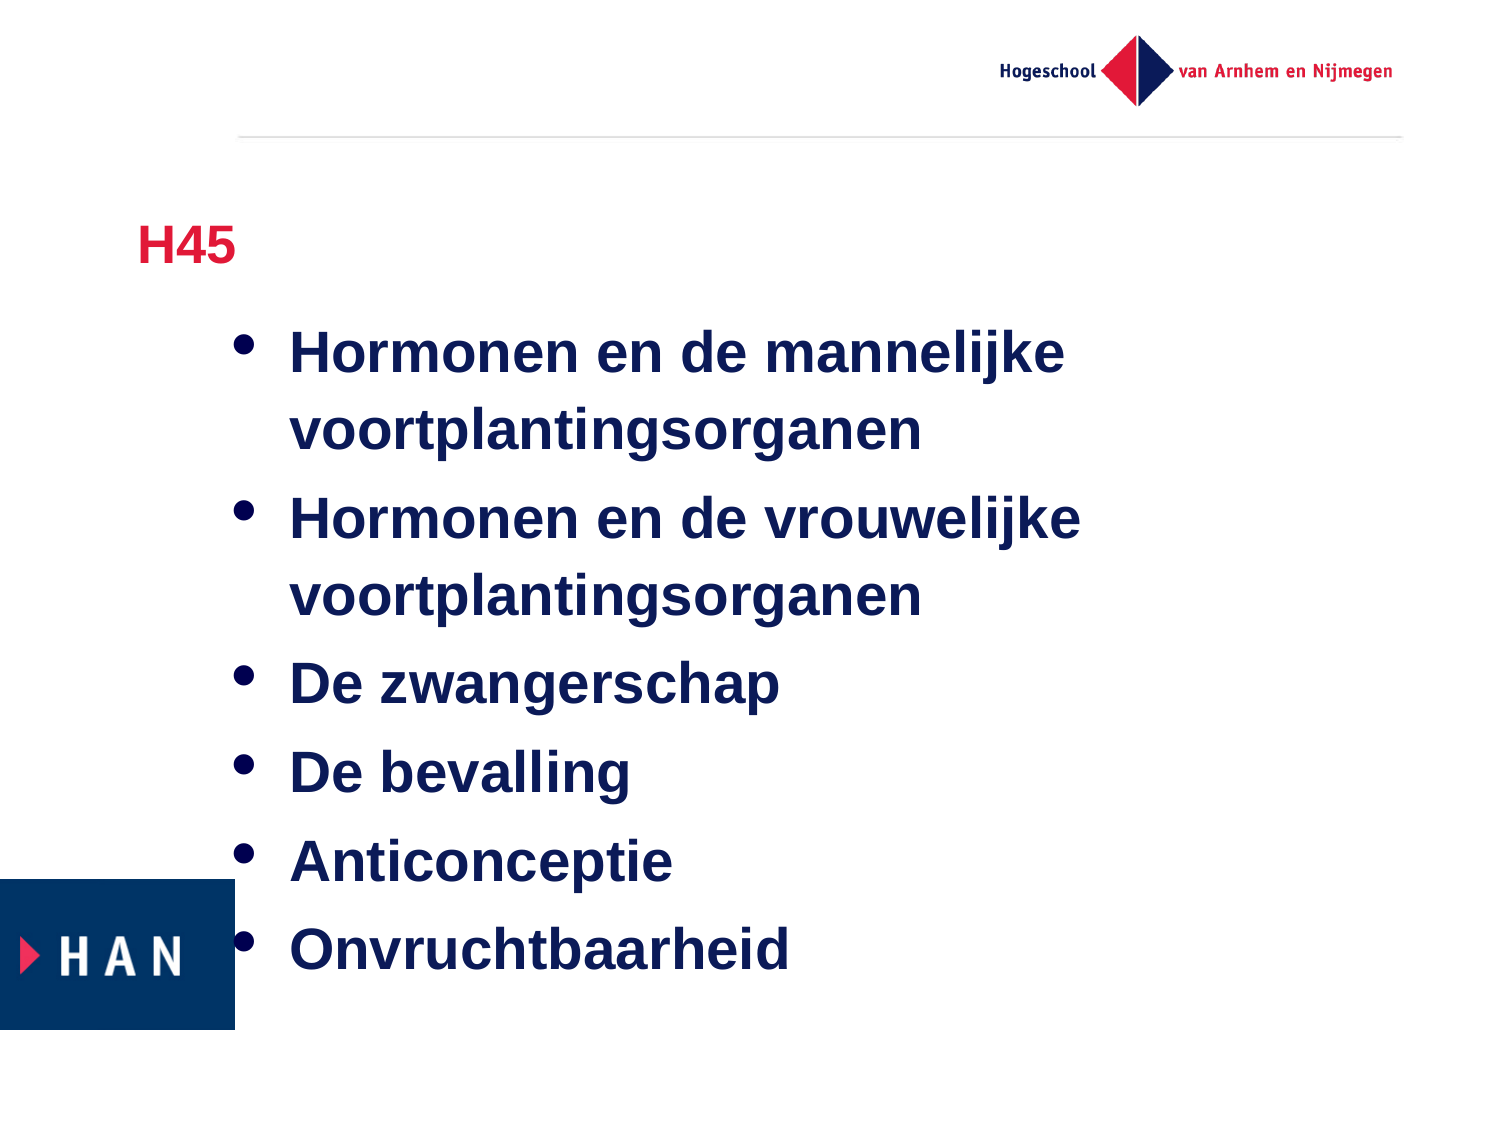

# H45
Hormonen en de mannelijke voortplantingsorganen
Hormonen en de vrouwelijke voortplantingsorganen
De zwangerschap
De bevalling
Anticonceptie
Onvruchtbaarheid